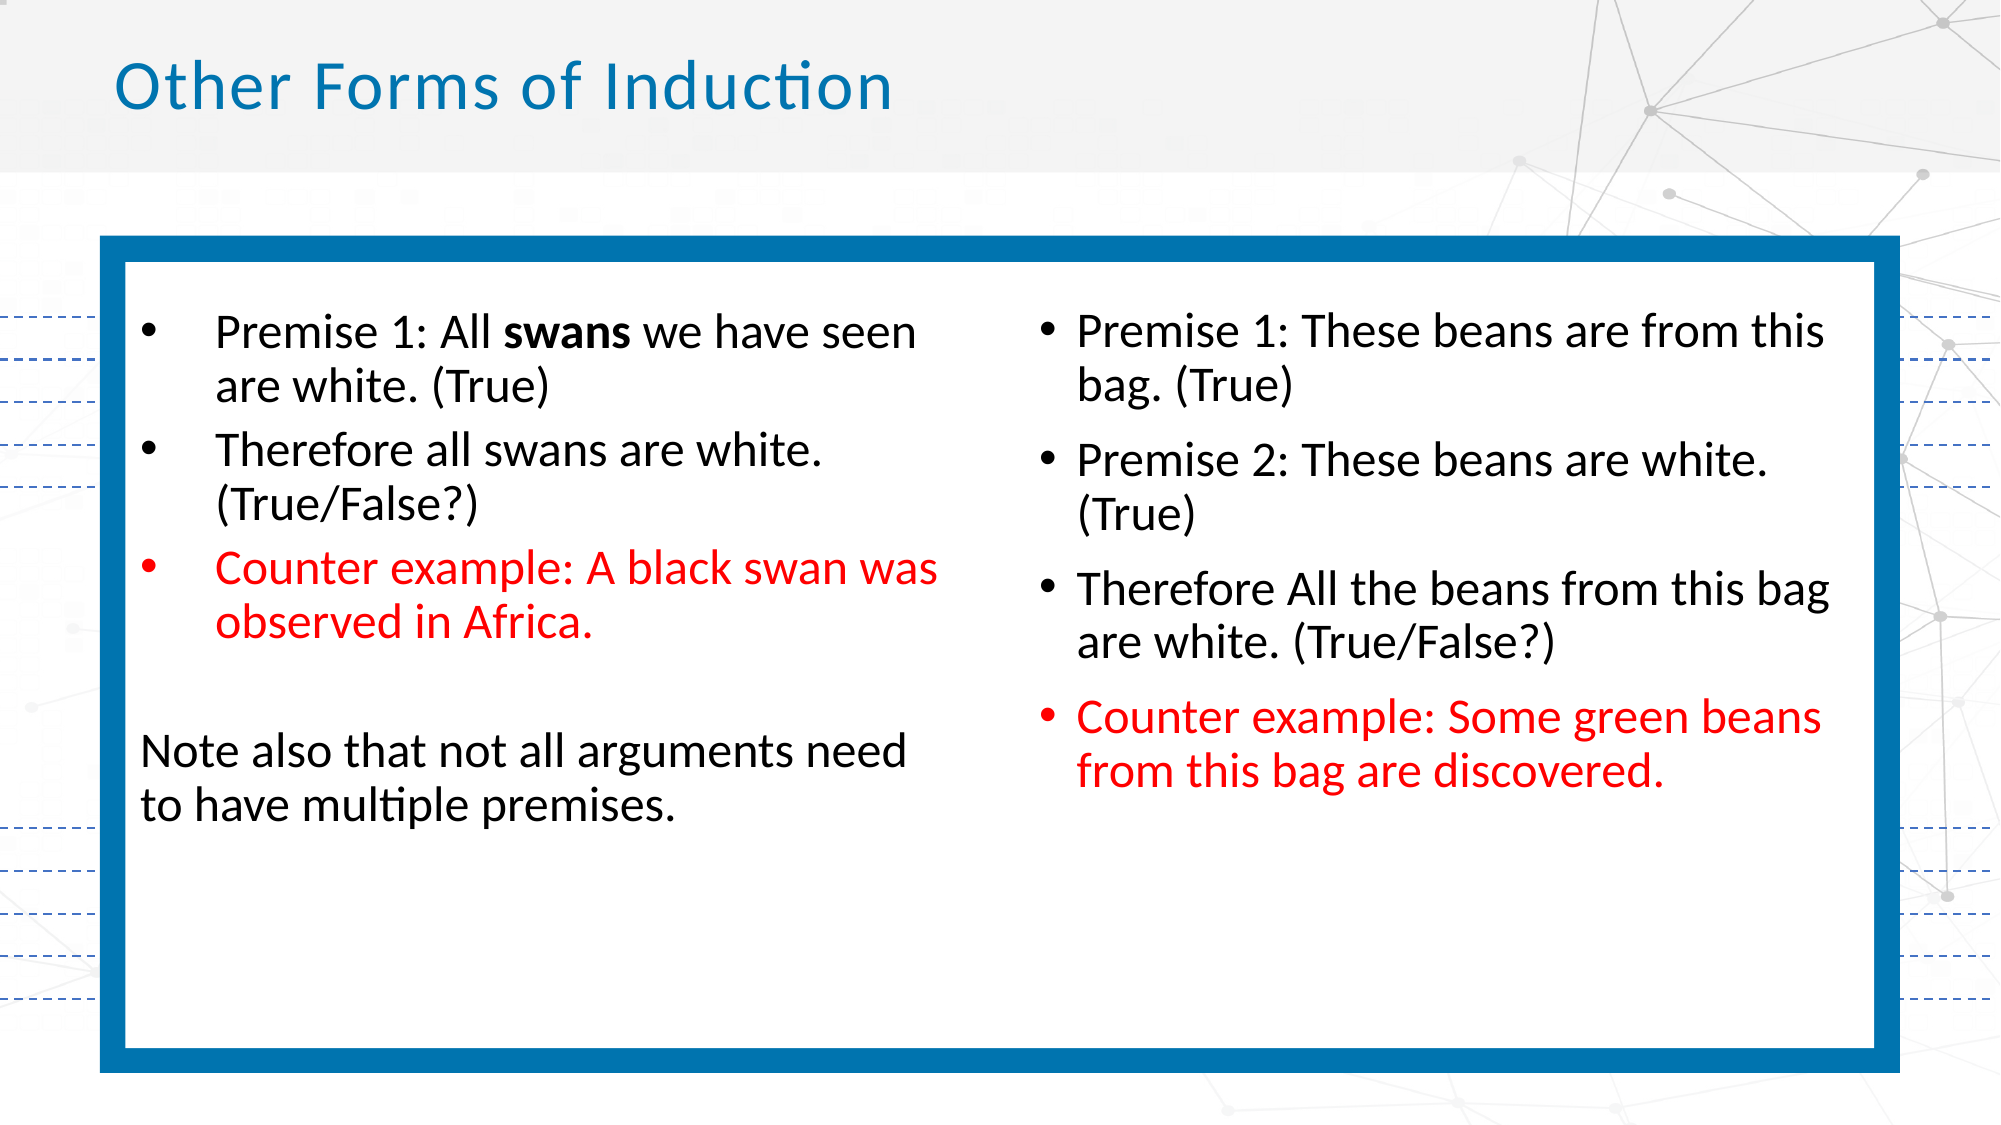

# Other Forms of Induction

Premise 1: These beans are from this bag. (True)
Premise 2: These beans are white. (True)
Therefore All the beans from this bag are white. (True/False?)
Counter example: Some green beans from this bag are discovered.

Premise 1: All swans we have seen are white. (True)
Therefore all swans are white. (True/False?)
Counter example: A black swan was observed in Africa.

Note also that not all arguments need to have multiple premises.